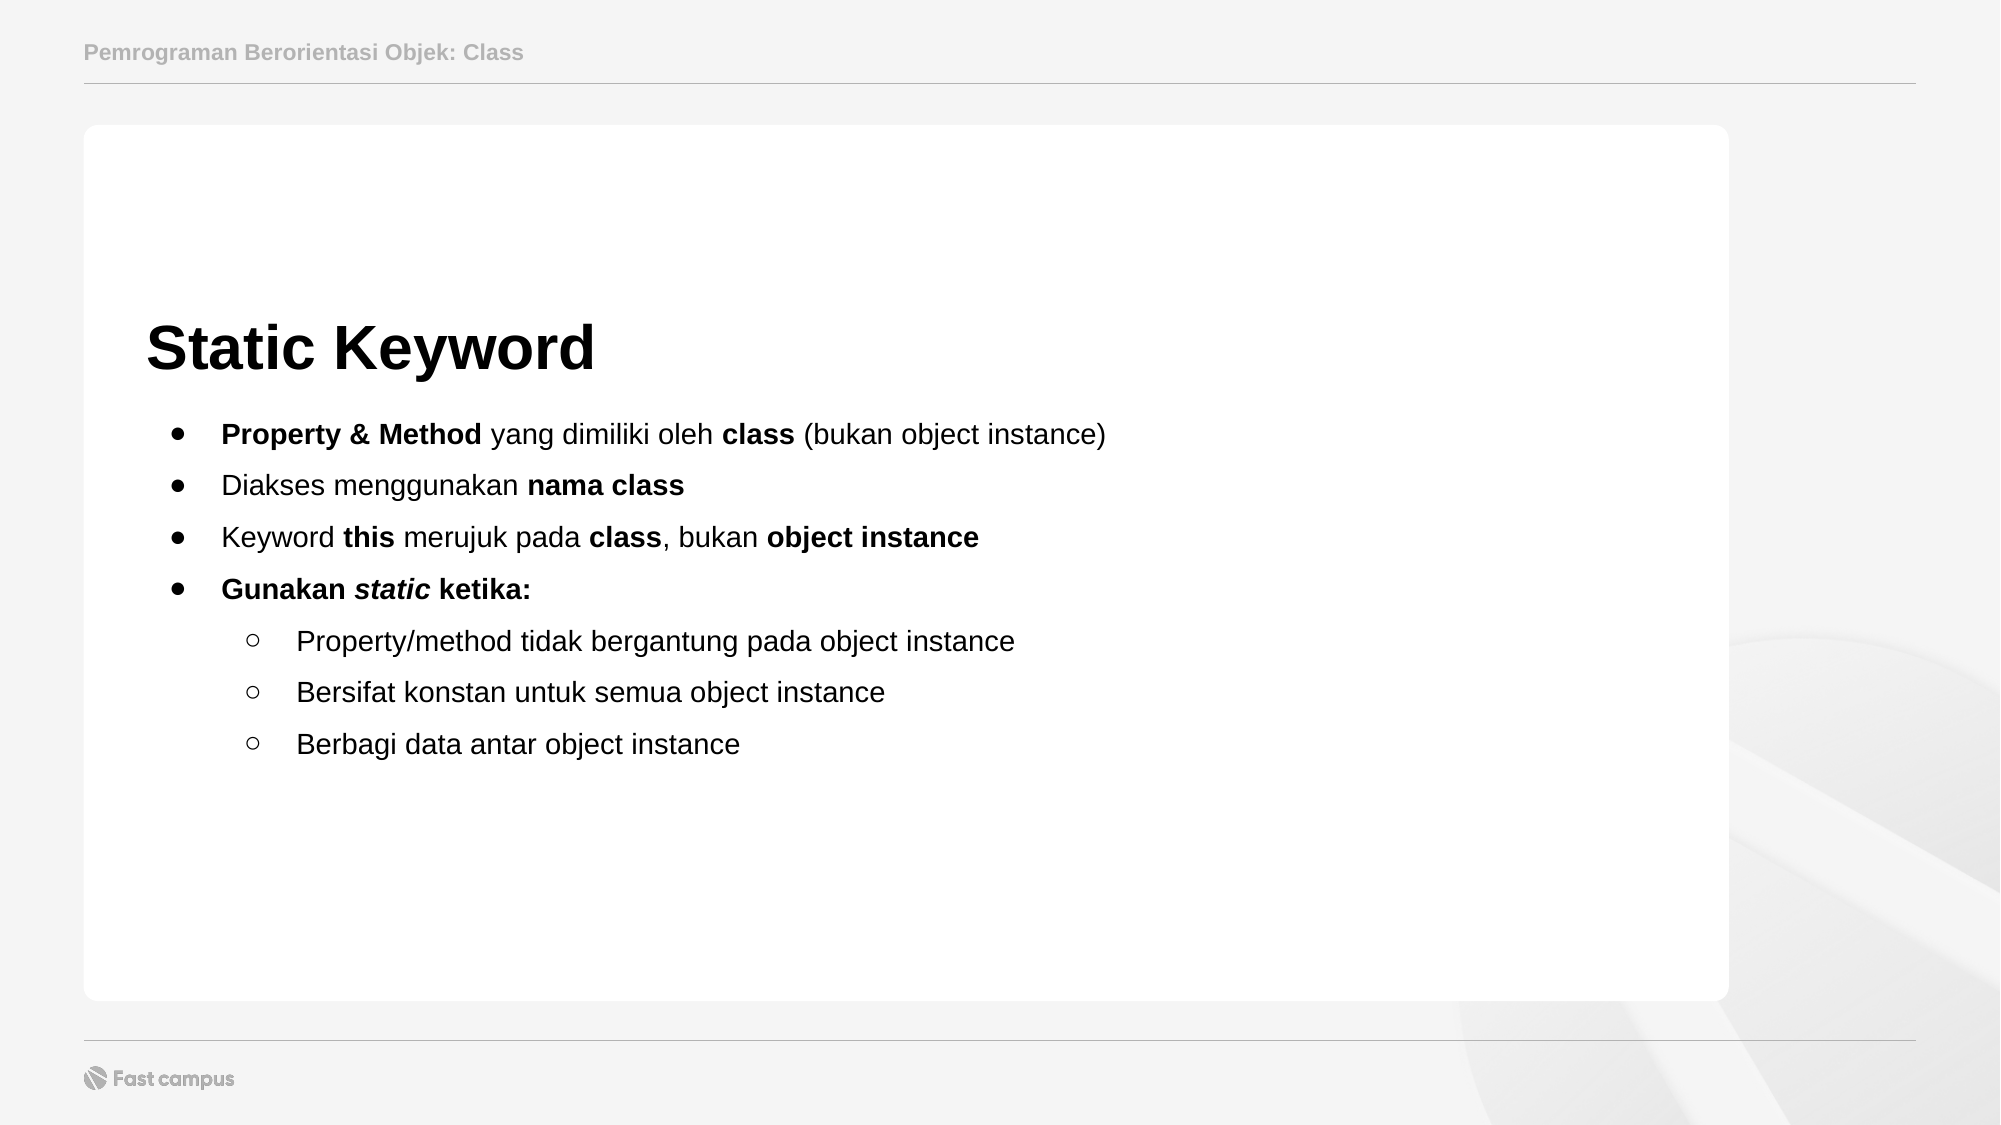

Pemrograman Berorientasi Objek: Class

Static Keyword
Property & Method yang dimiliki oleh class (bukan object instance)
Diakses menggunakan nama class
Keyword this merujuk pada class, bukan object instance
Gunakan static ketika:
Property/method tidak bergantung pada object instance
Bersifat konstan untuk semua object instance
Berbagi data antar object instance